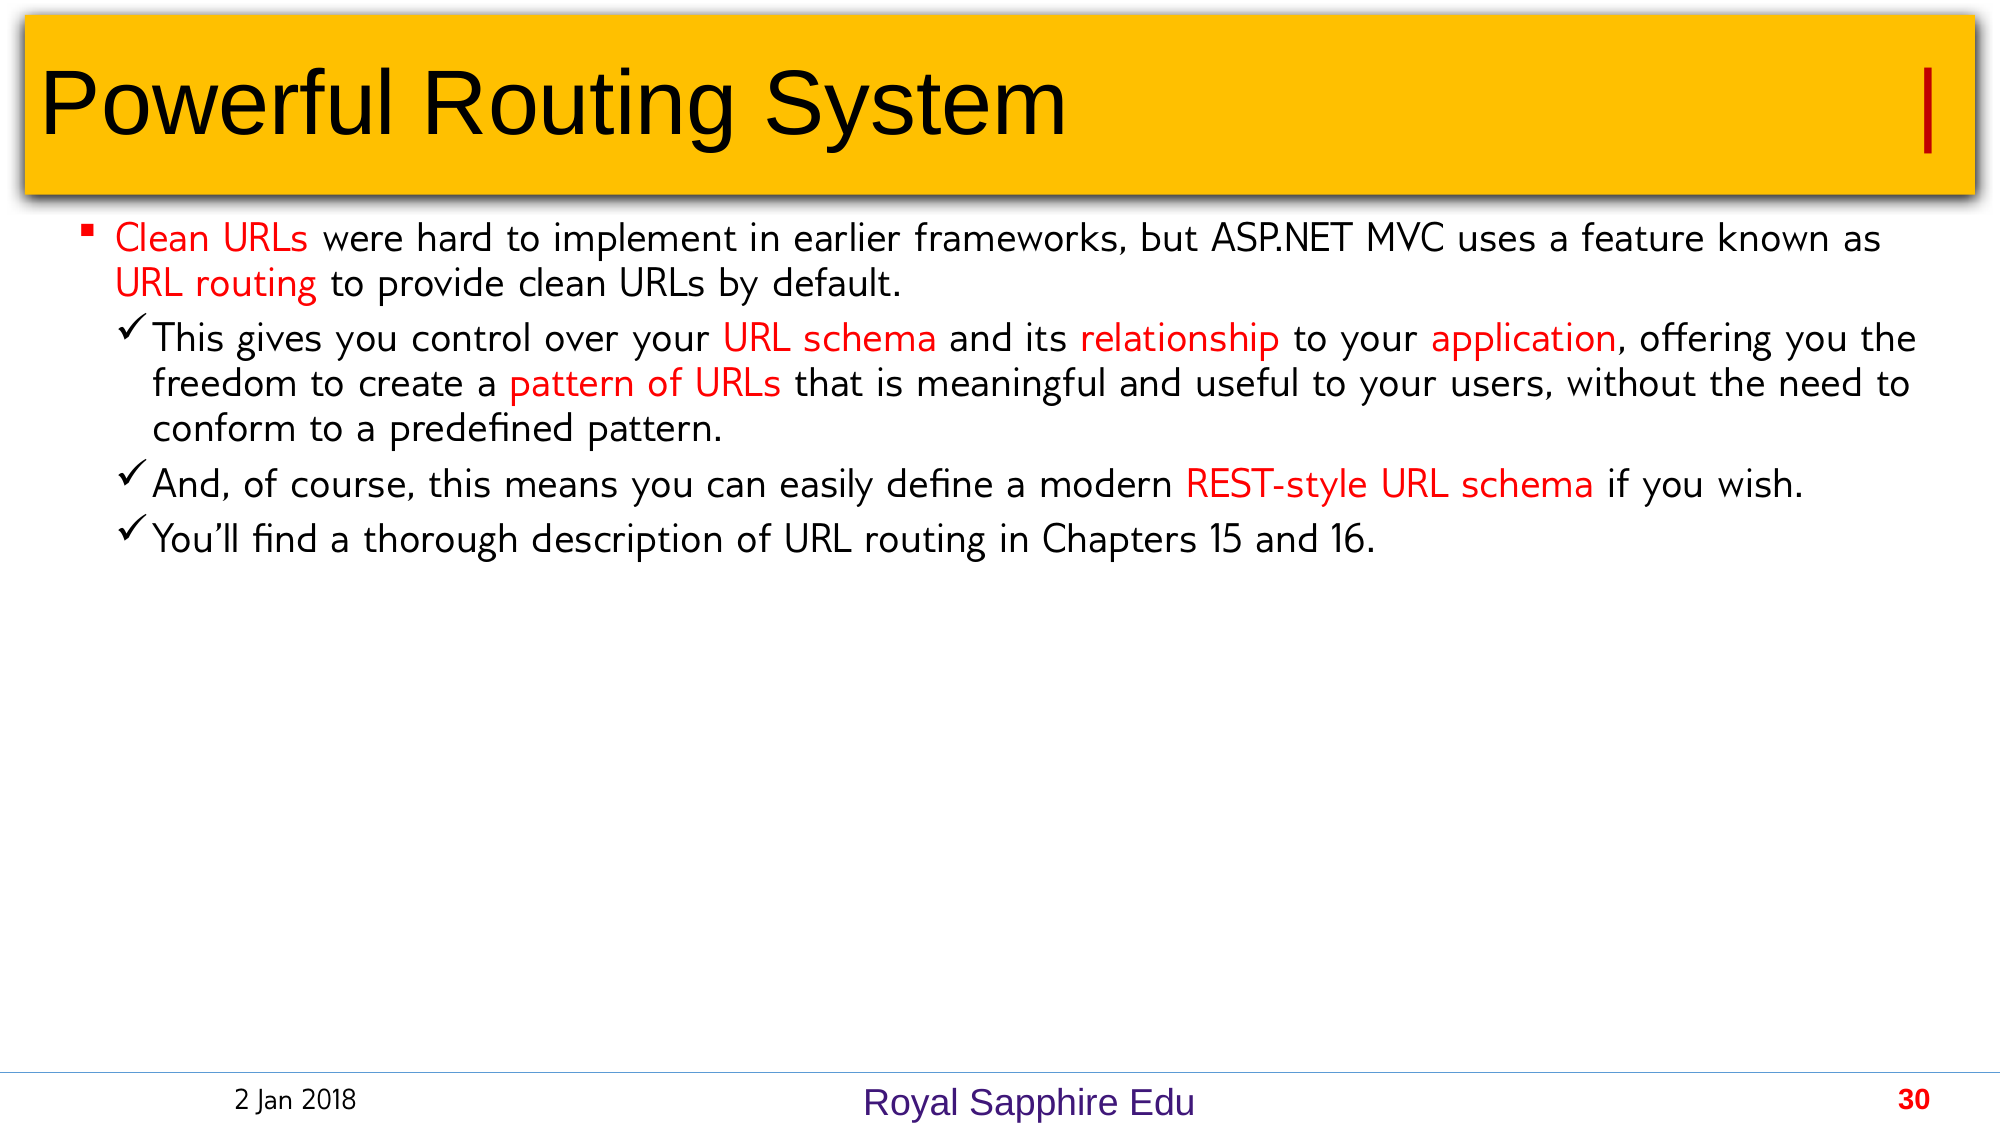

# Powerful Routing System						   |
Clean URLs were hard to implement in earlier frameworks, but ASP.NET MVC uses a feature known as URL routing to provide clean URLs by default.
This gives you control over your URL schema and its relationship to your application, offering you the freedom to create a pattern of URLs that is meaningful and useful to your users, without the need to conform to a predefined pattern.
And, of course, this means you can easily define a modern REST-style URL schema if you wish.
You’ll find a thorough description of URL routing in Chapters 15 and 16.
2 Jan 2018
30